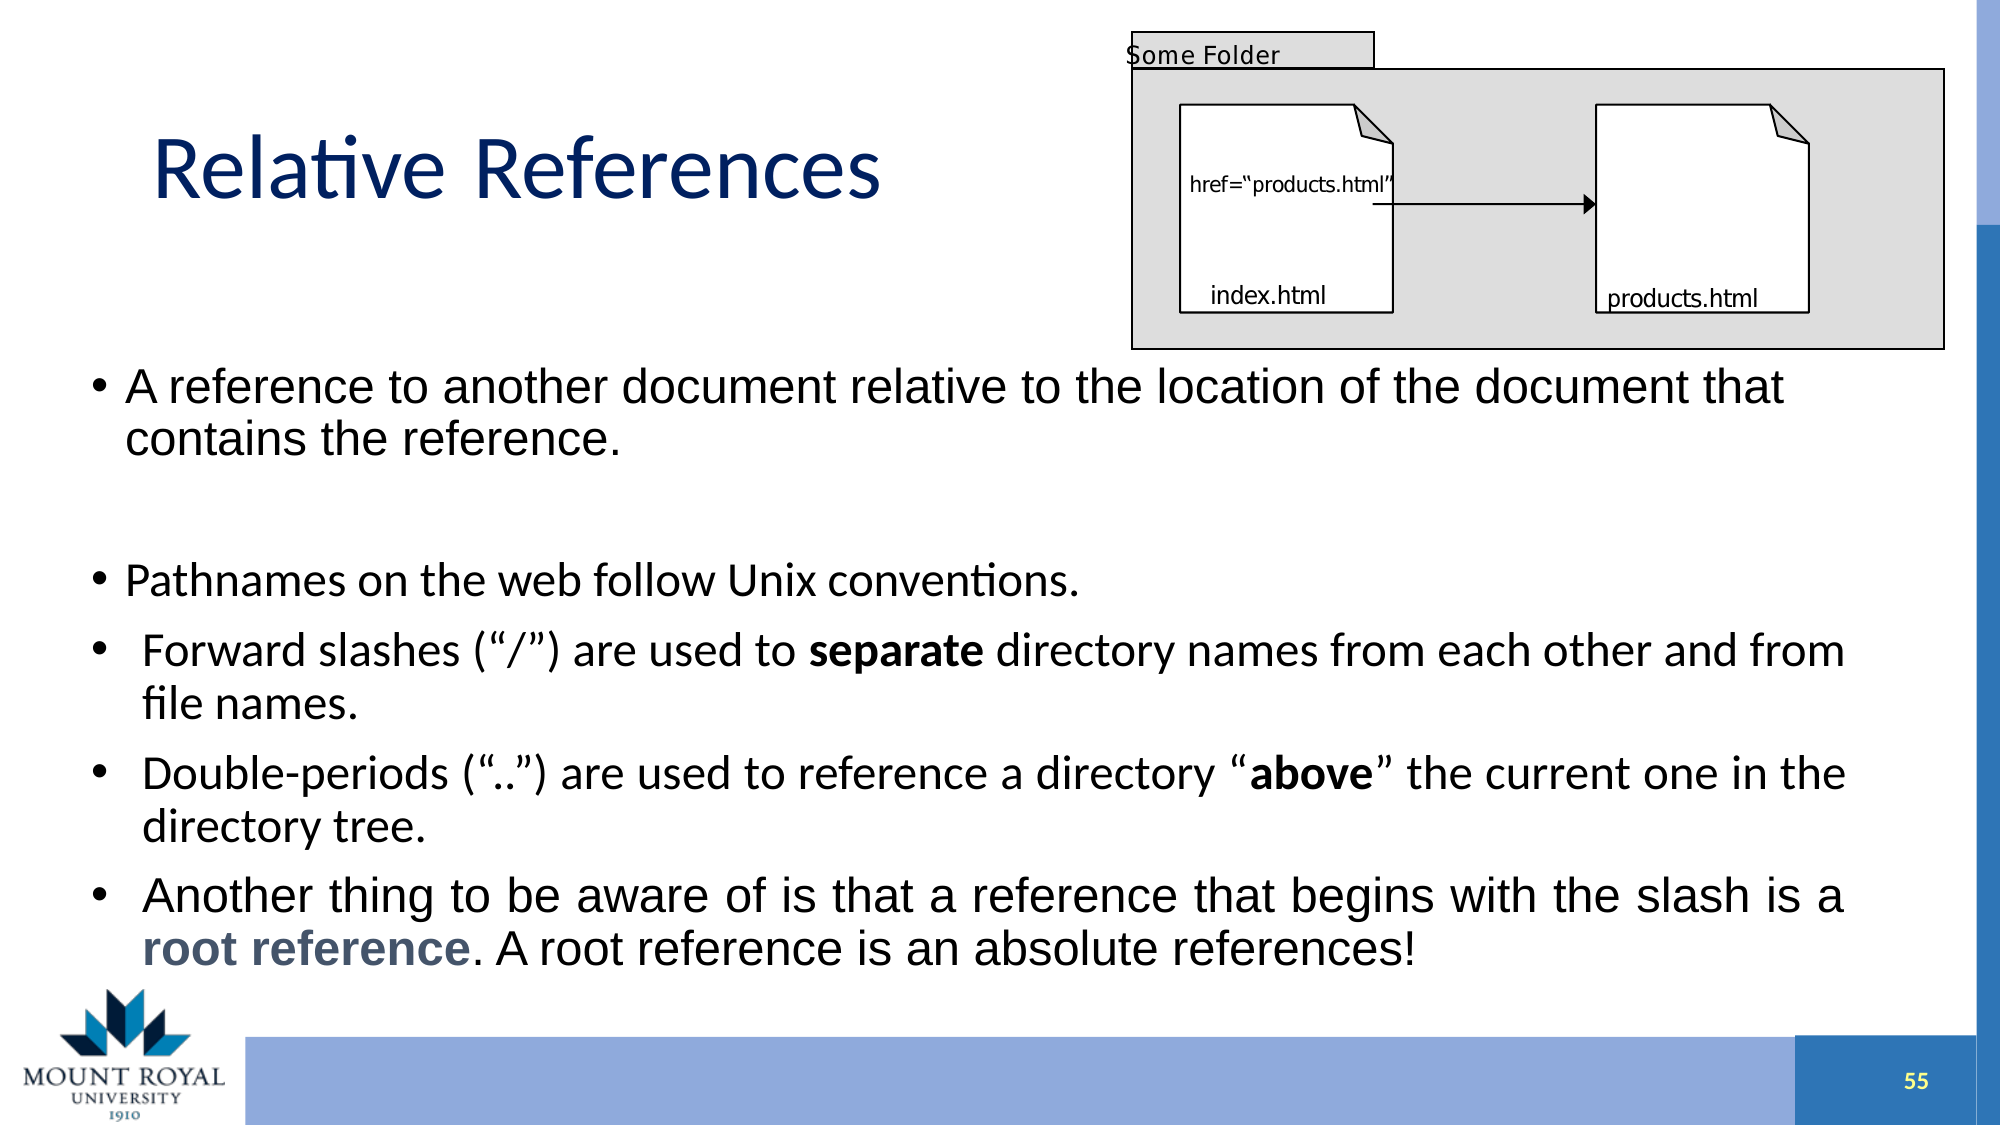

Some Folder

href=“products.html”

index.html
products.html
# Relative References

A reference to another document relative to the location of the document that contains the reference.

Pathnames on the web follow Unix conventions.
Forward slashes (“/”) are used to separate directory names from each other and from file names.
Double-periods (“..”) are used to reference a directory “above” the current one in the directory tree.
Another thing to be aware of is that a reference that begins with the slash is a root reference. A root reference is an absolute references!

55